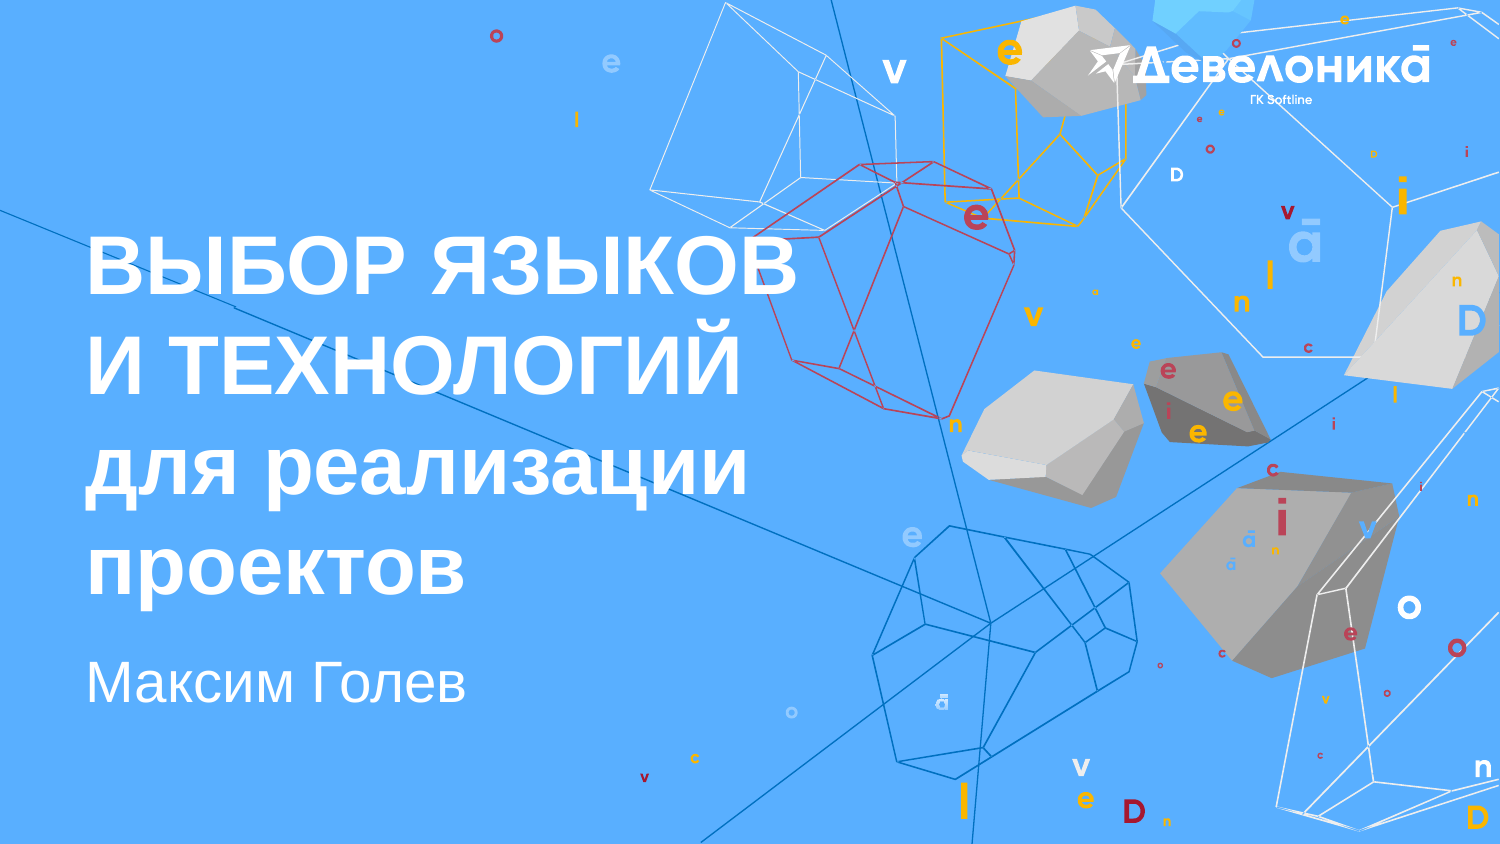

# ВЫБОР ЯЗЫКОВ И ТЕХНОЛОГИЙ для реализации проектов
Максим Голев